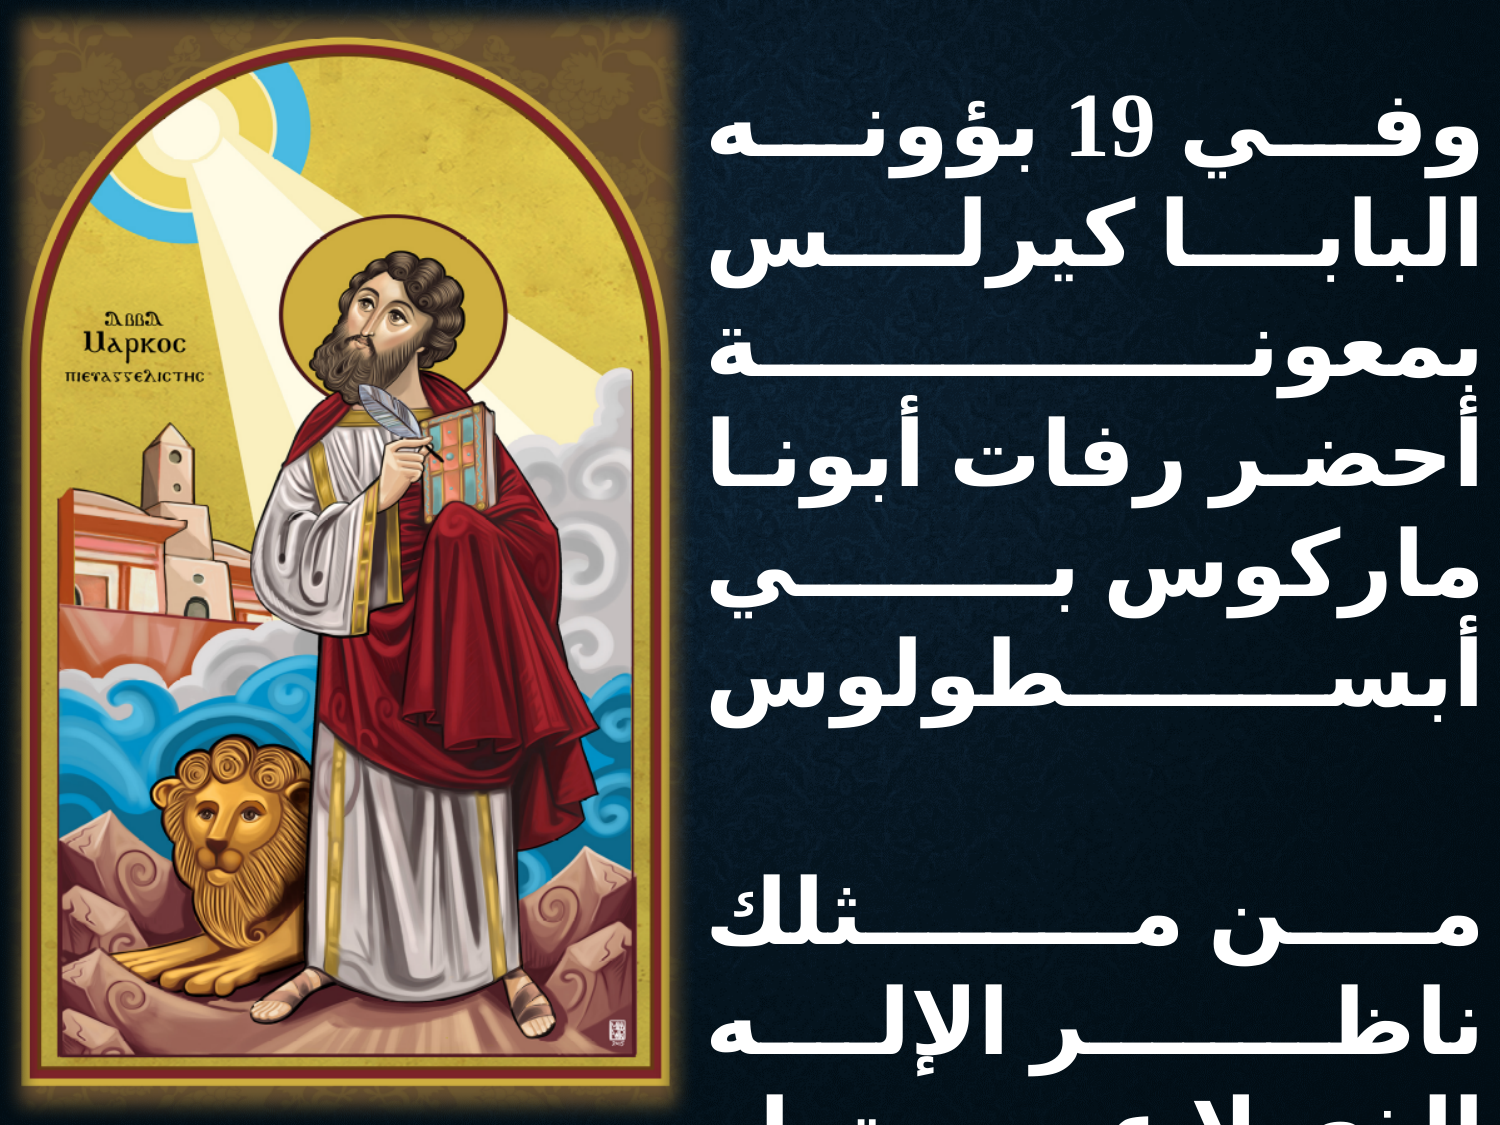

وفي 19 بؤونه
البابا كيرلس بمعونة
أحضر رفات أبونا
ماركوس بي أبسطولوس
من مــــثلك ناظــــر الإله
الذى لا عين تراه
نســـــجد ونمـــــجد إيــاه
ماركوس بي أبسطولوس